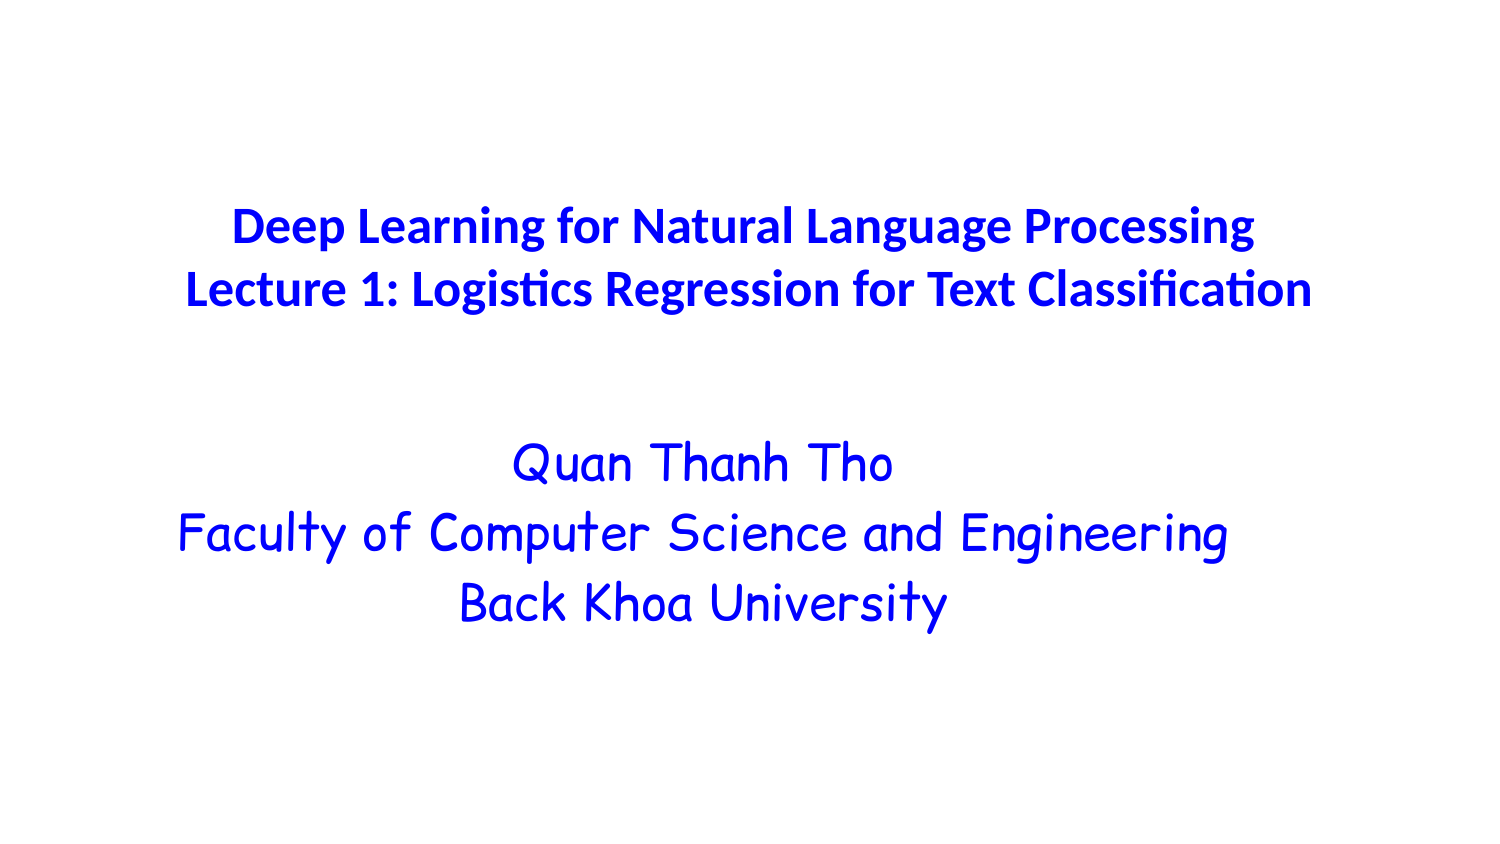

# Deep Learning for Natural Language Processing Lecture 1: Logistics Regression for Text Classification
Quan Thanh Tho
Faculty of Computer Science and Engineering
Back Khoa University